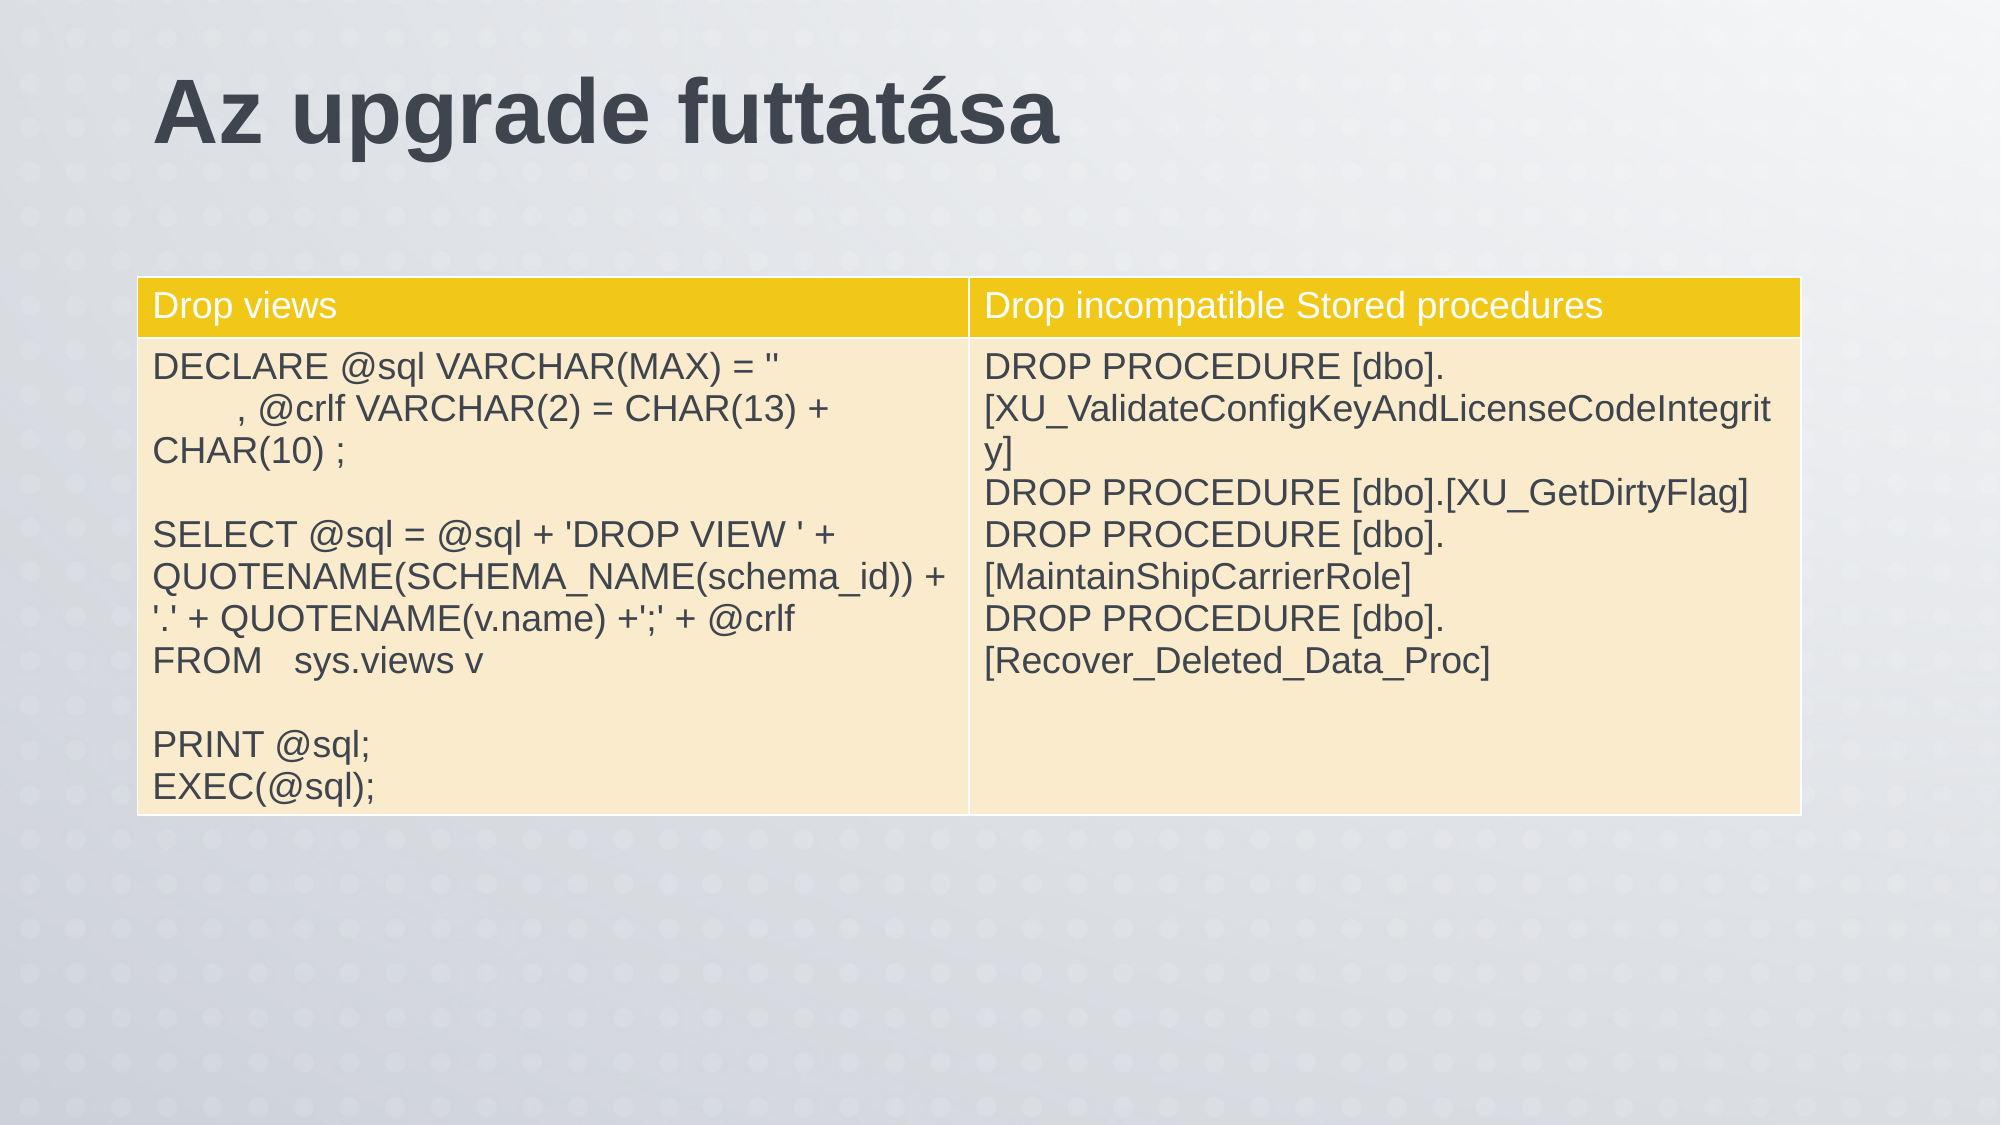

# Az upgrade futtatása

| Drop views | Drop incompatible Stored procedures |
| --- | --- |
| DECLARE @sql VARCHAR(MAX) = '' , @crlf VARCHAR(2) = CHAR(13) + CHAR(10) ;   SELECT @sql = @sql + 'DROP VIEW ' + QUOTENAME(SCHEMA\_NAME(schema\_id)) + '.' + QUOTENAME(v.name) +';' + @crlf FROM sys.views v   PRINT @sql; EXEC(@sql); | DROP PROCEDURE [dbo].[XU\_ValidateConfigKeyAndLicenseCodeIntegrity] DROP PROCEDURE [dbo].[XU\_GetDirtyFlag] DROP PROCEDURE [dbo].[MaintainShipCarrierRole] DROP PROCEDURE [dbo].[Recover\_Deleted\_Data\_Proc] |